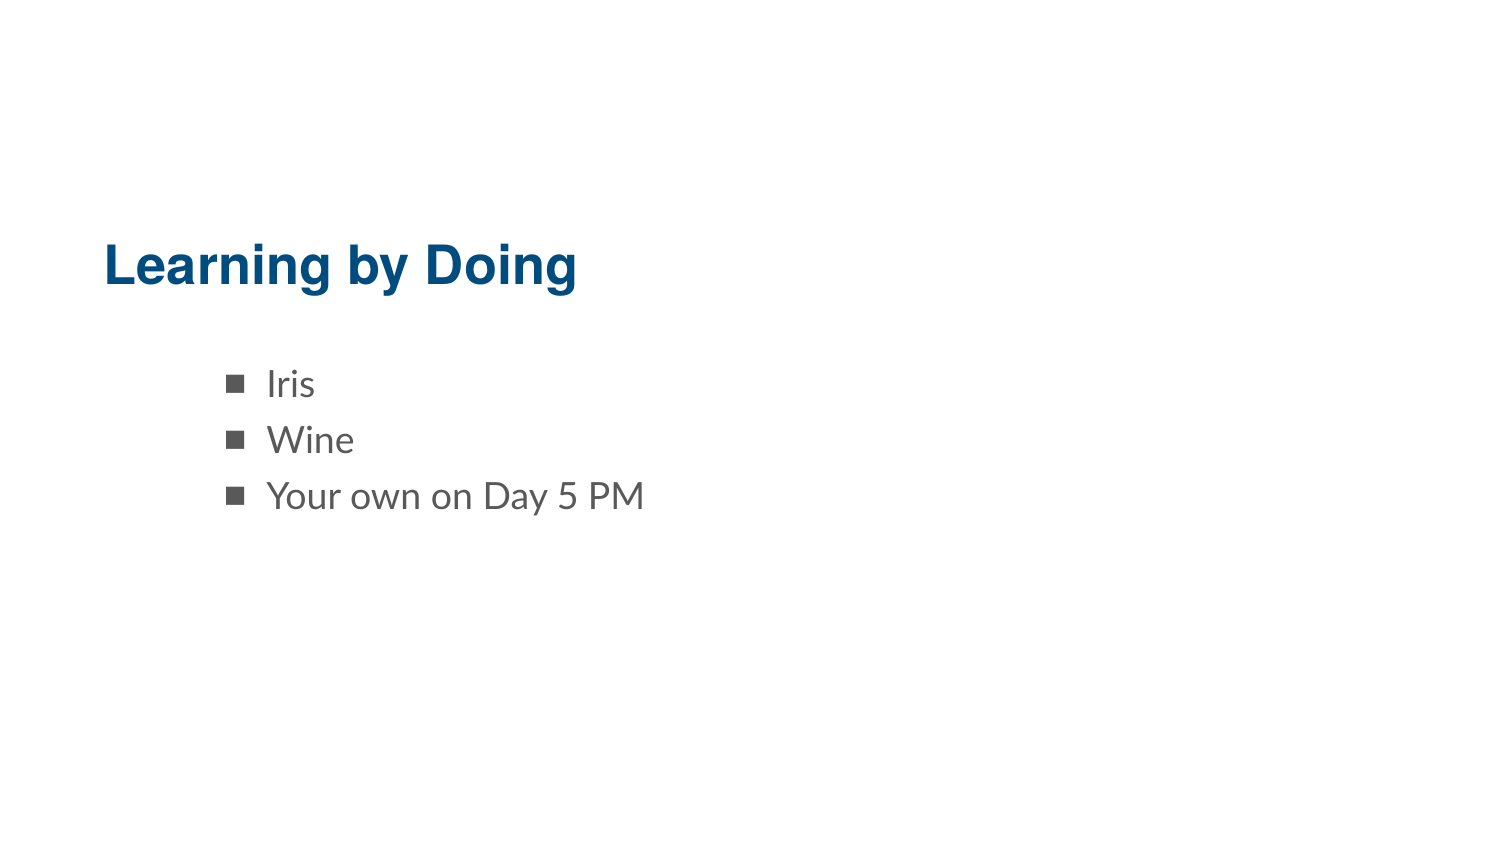

# Learning by Doing
Iris
Wine
Your own on Day 5 PM